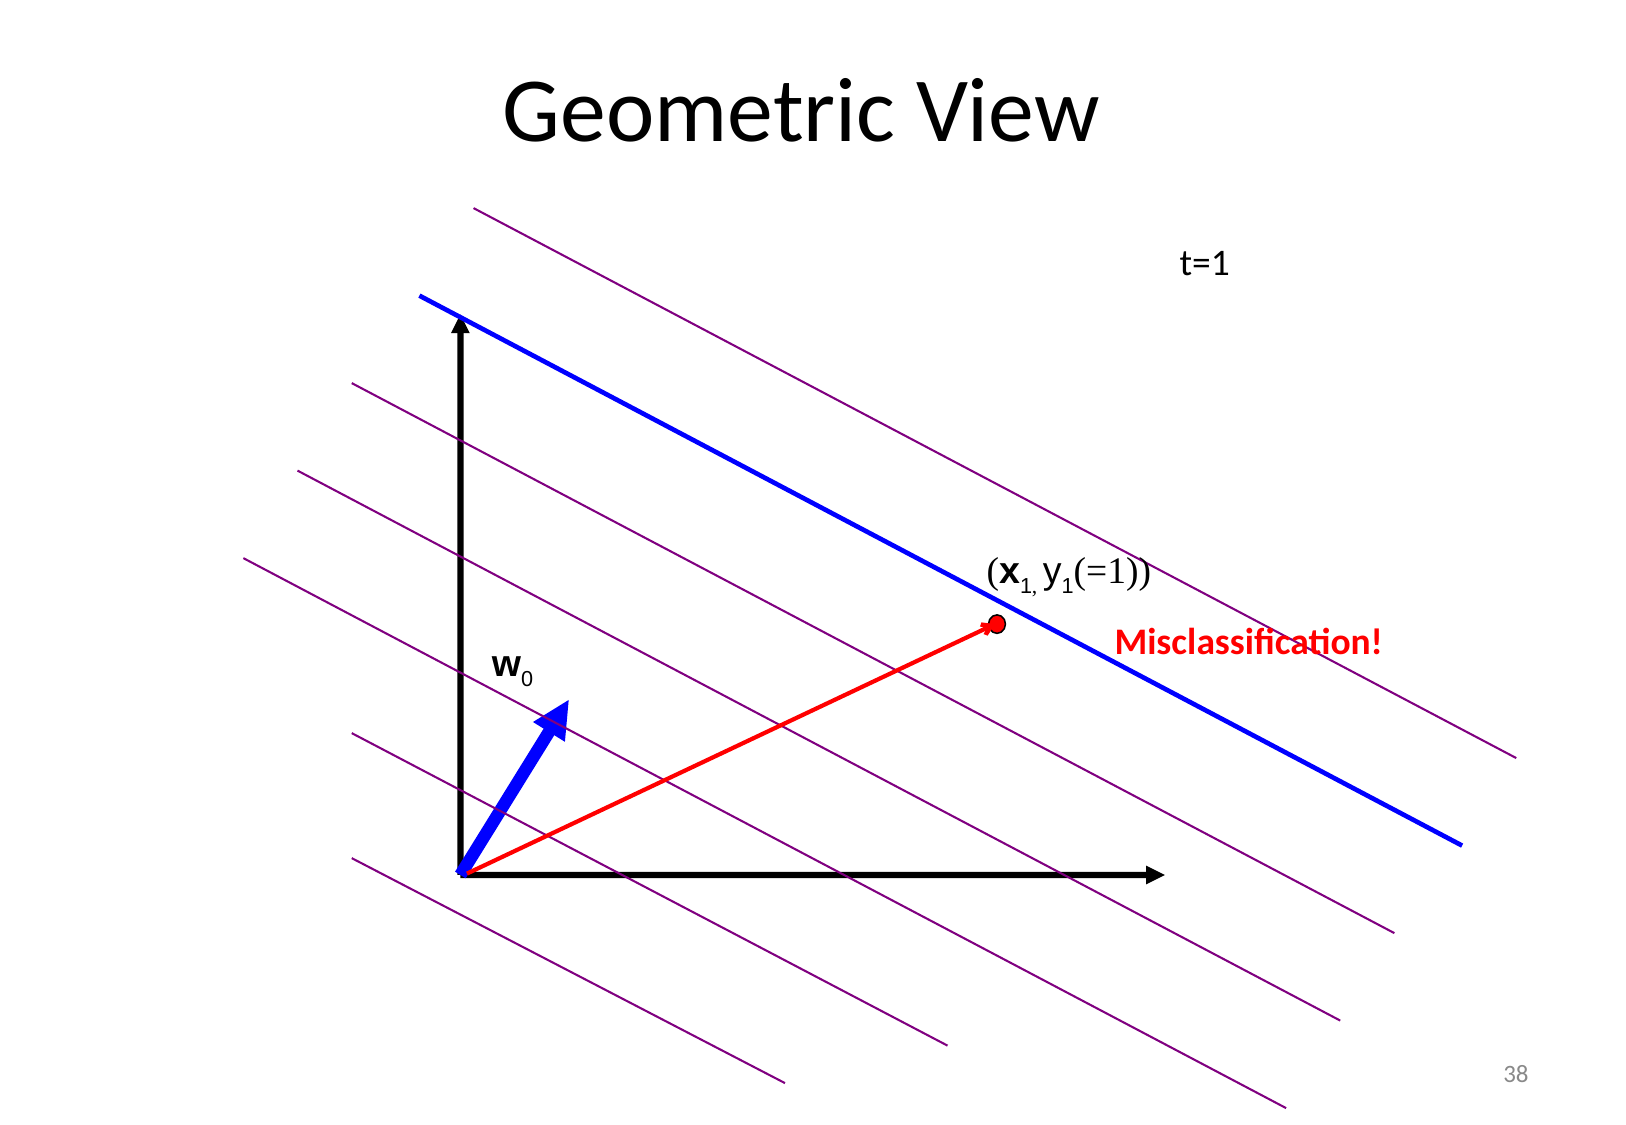

Geometric View

t=1

(x1, y1(=1))

Misclassification!

w0

38